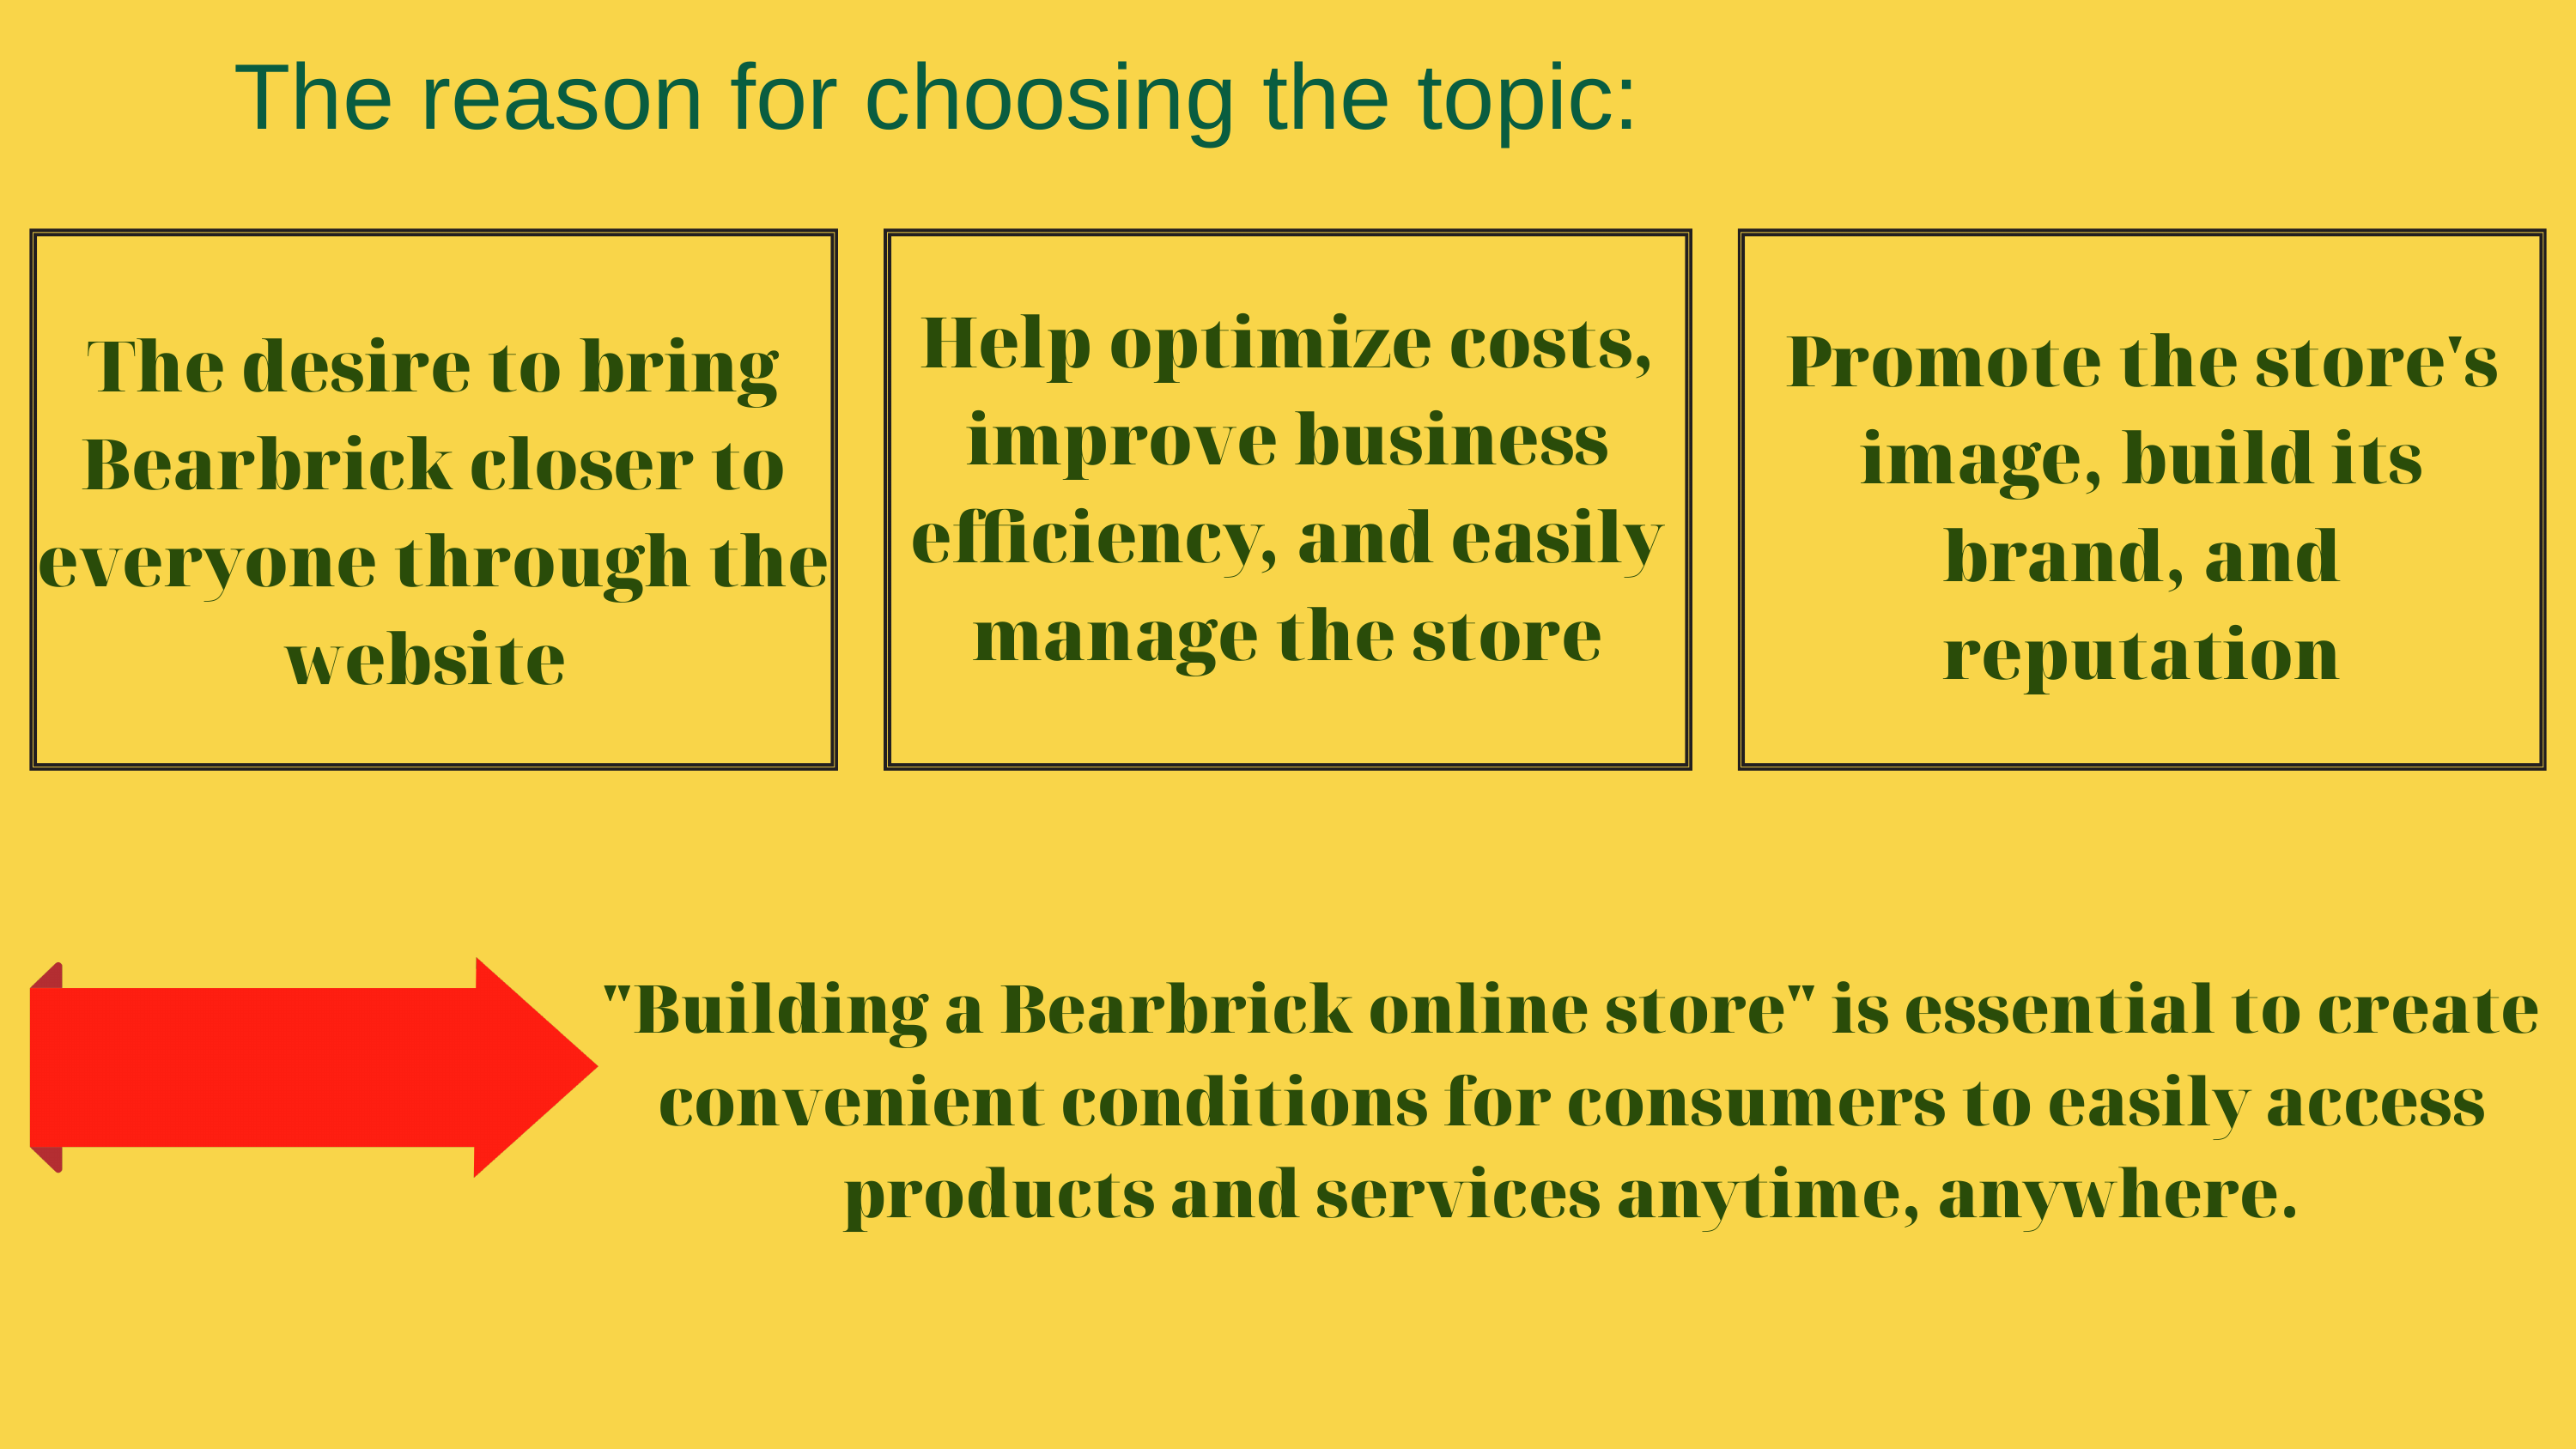

The reason for choosing the topic:

Help optimize costs, improve business efficiency, and easily manage the store
Promote the store's image, build its brand, and reputation
The desire to bring Bearbrick closer to everyone through the website
"Building a Bearbrick online store" is essential to create convenient conditions for consumers to easily access products and services anytime, anywhere.